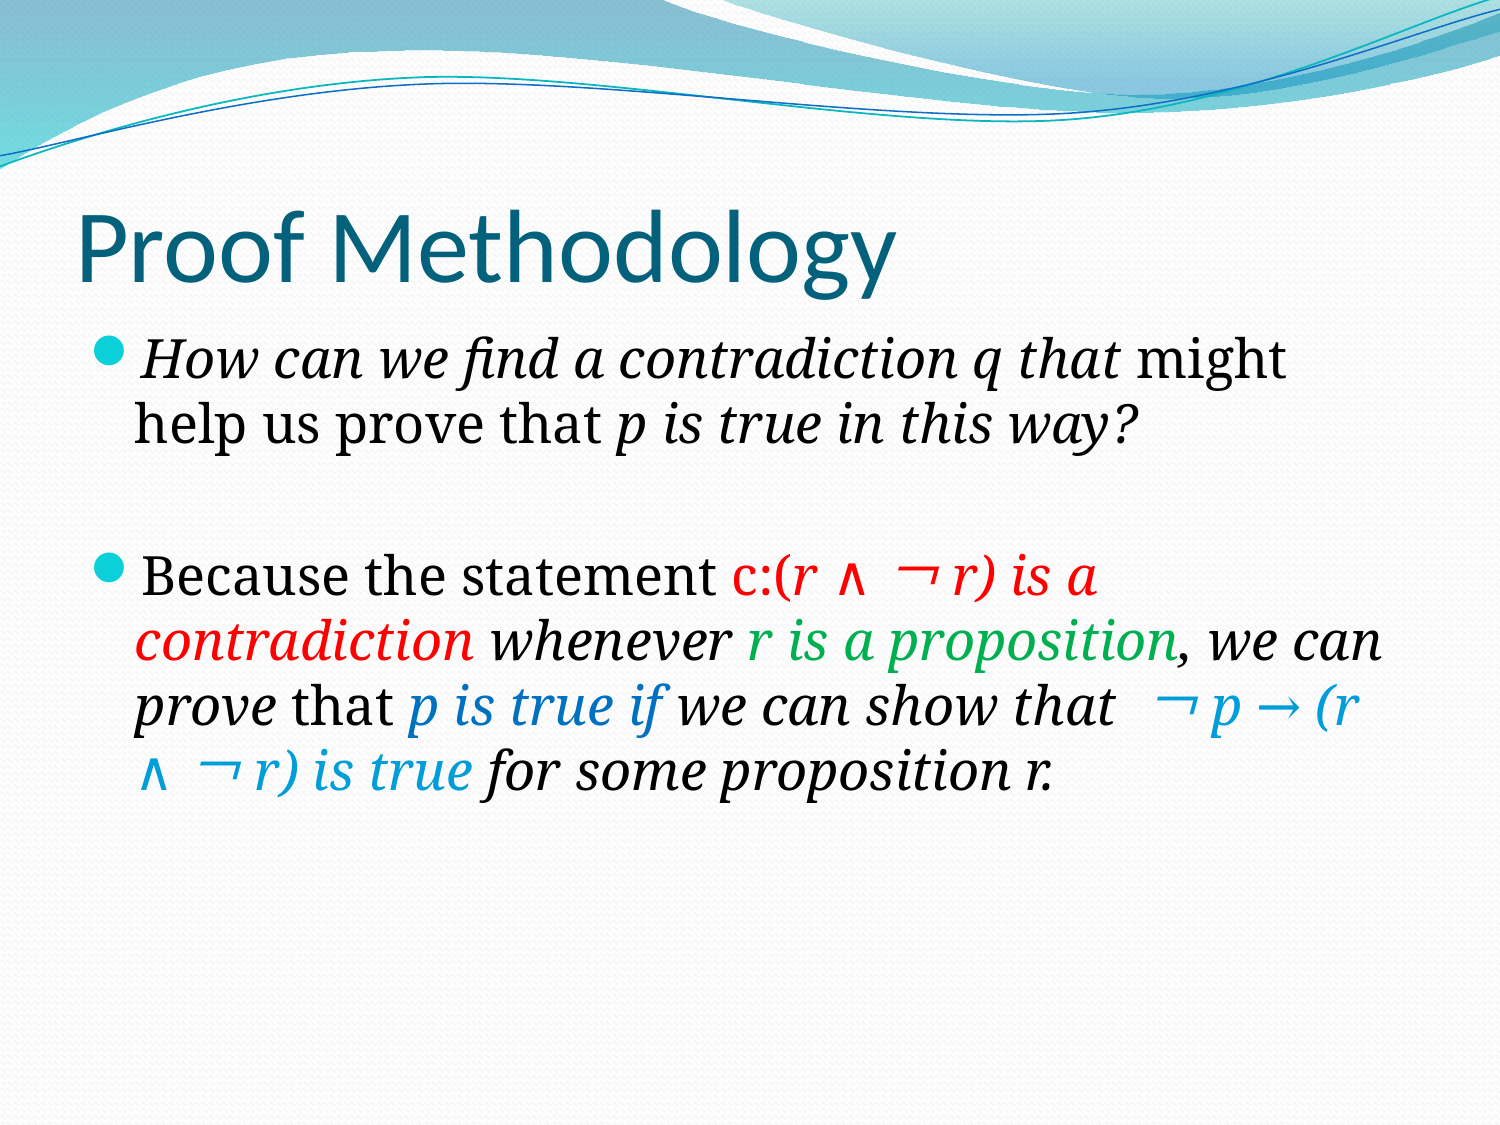

# Proof Methodology
How can we find a contradiction q that might help us prove that p is true in this way?

Because the statement c:(r ∧￢r) is a contradiction whenever r is a proposition, we can prove that p is true if we can show that ￢p → (r ∧￢r) is true for some proposition r.